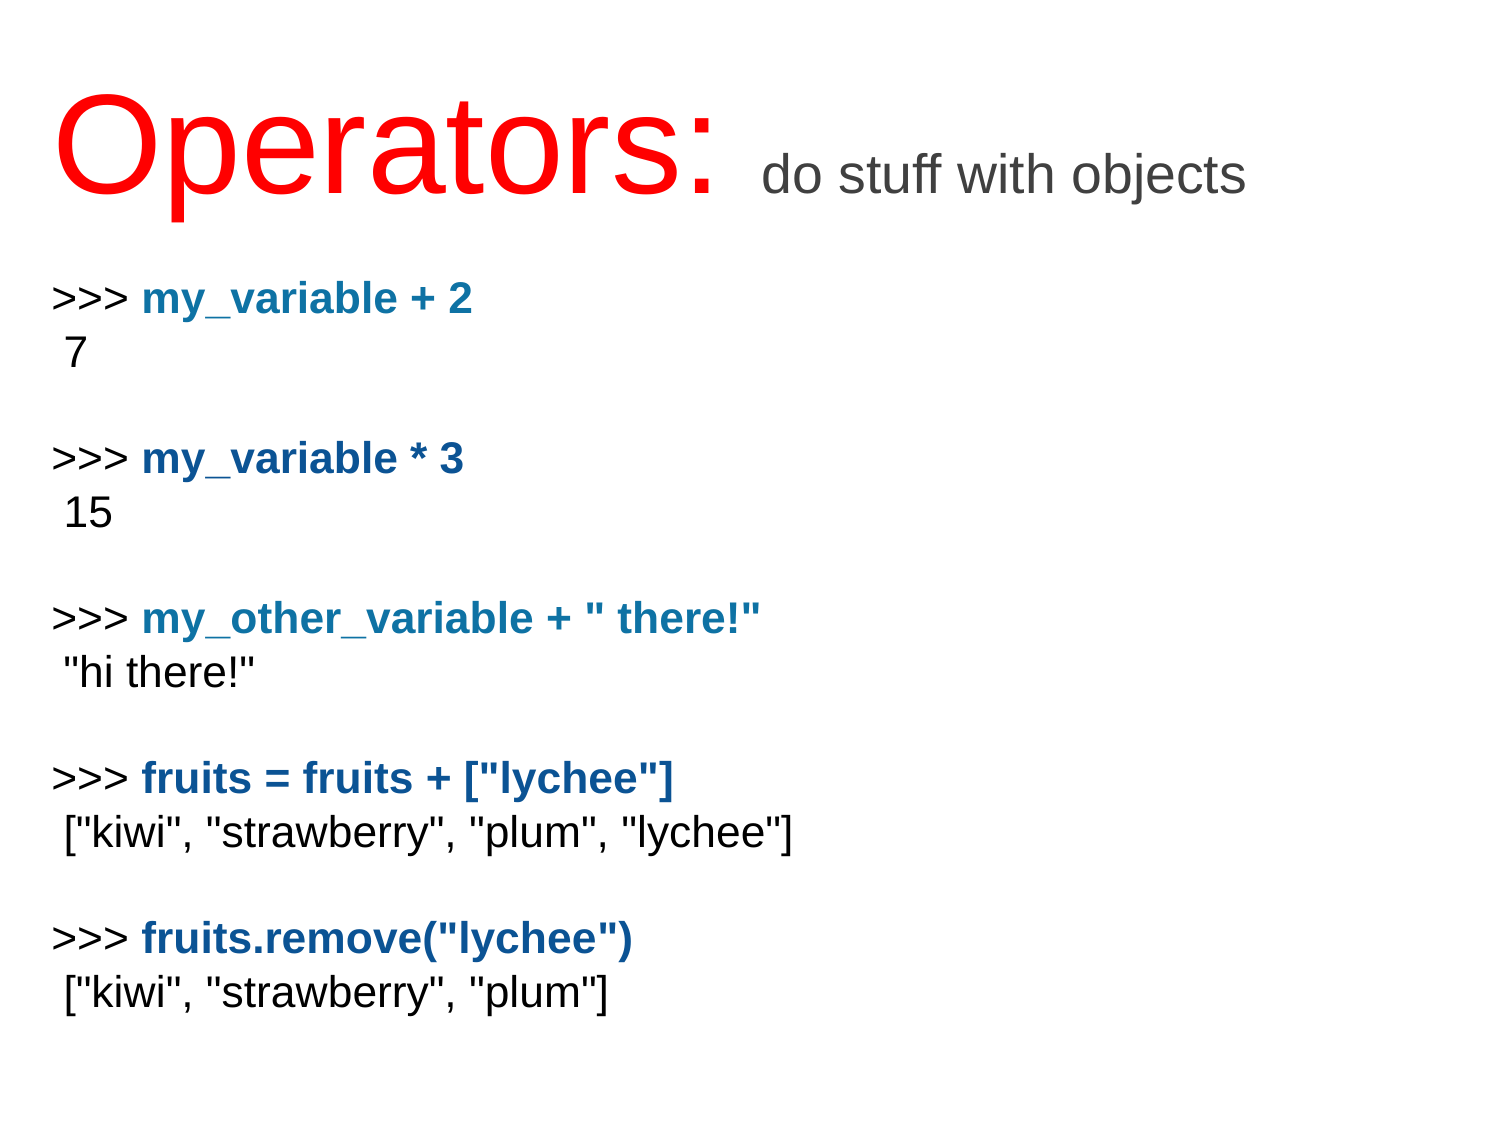

# Operators: do stuff with objects

>>> my_variable + 2
 7

>>> my_variable * 3
 15

>>> my_other_variable + " there!"
 "hi there!"

>>> fruits = fruits + ["lychee"]
 ["kiwi", "strawberry", "plum", "lychee"]

>>> fruits.remove("lychee")
 ["kiwi", "strawberry", "plum"]